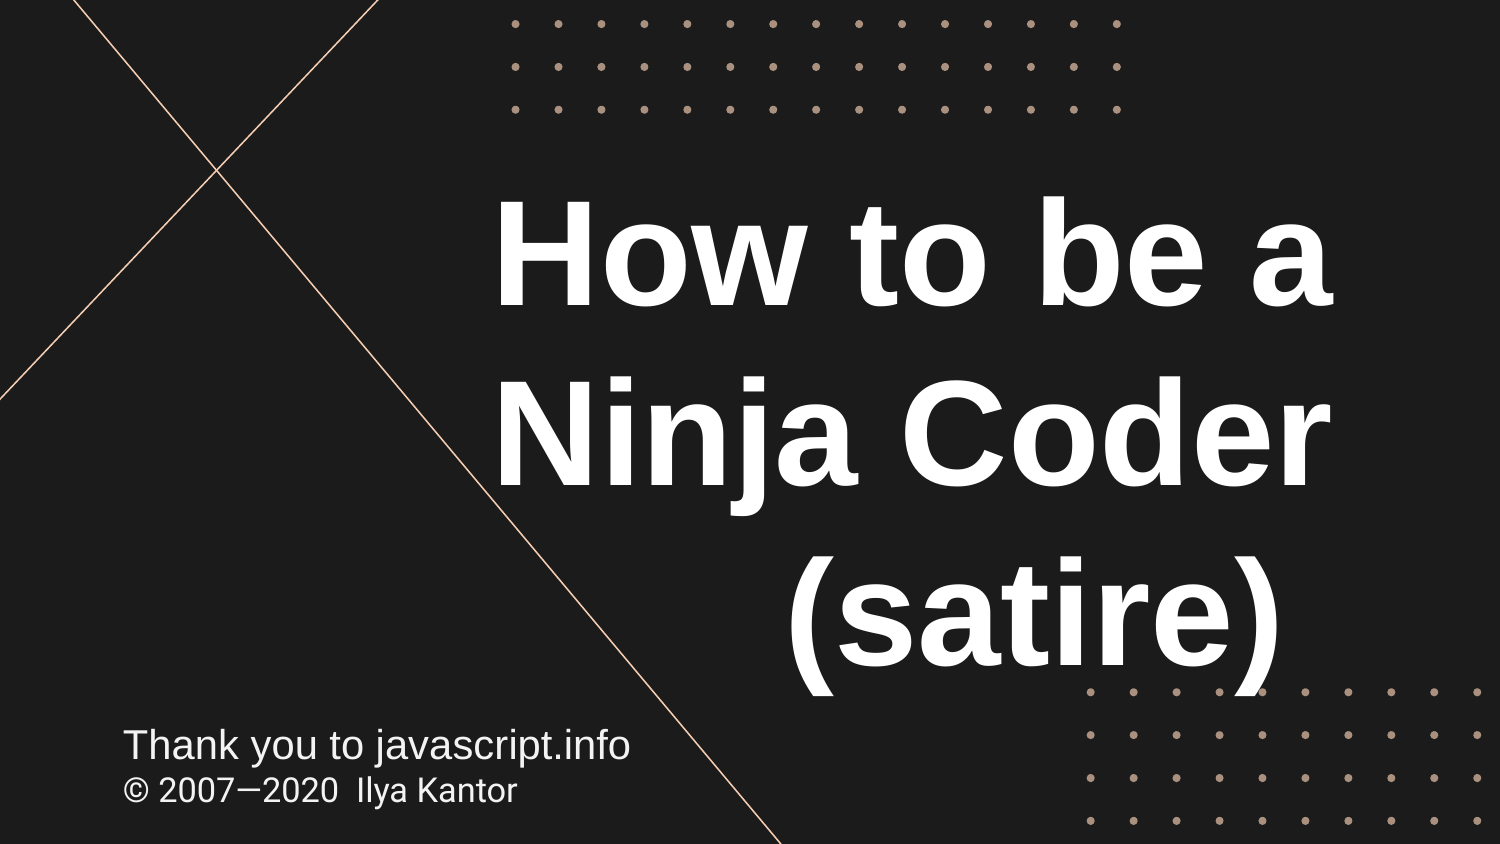

# How to be a Ninja Coder
       (satire)
Thank you to javascript.info
© 2007—2020  Ilya Kantor